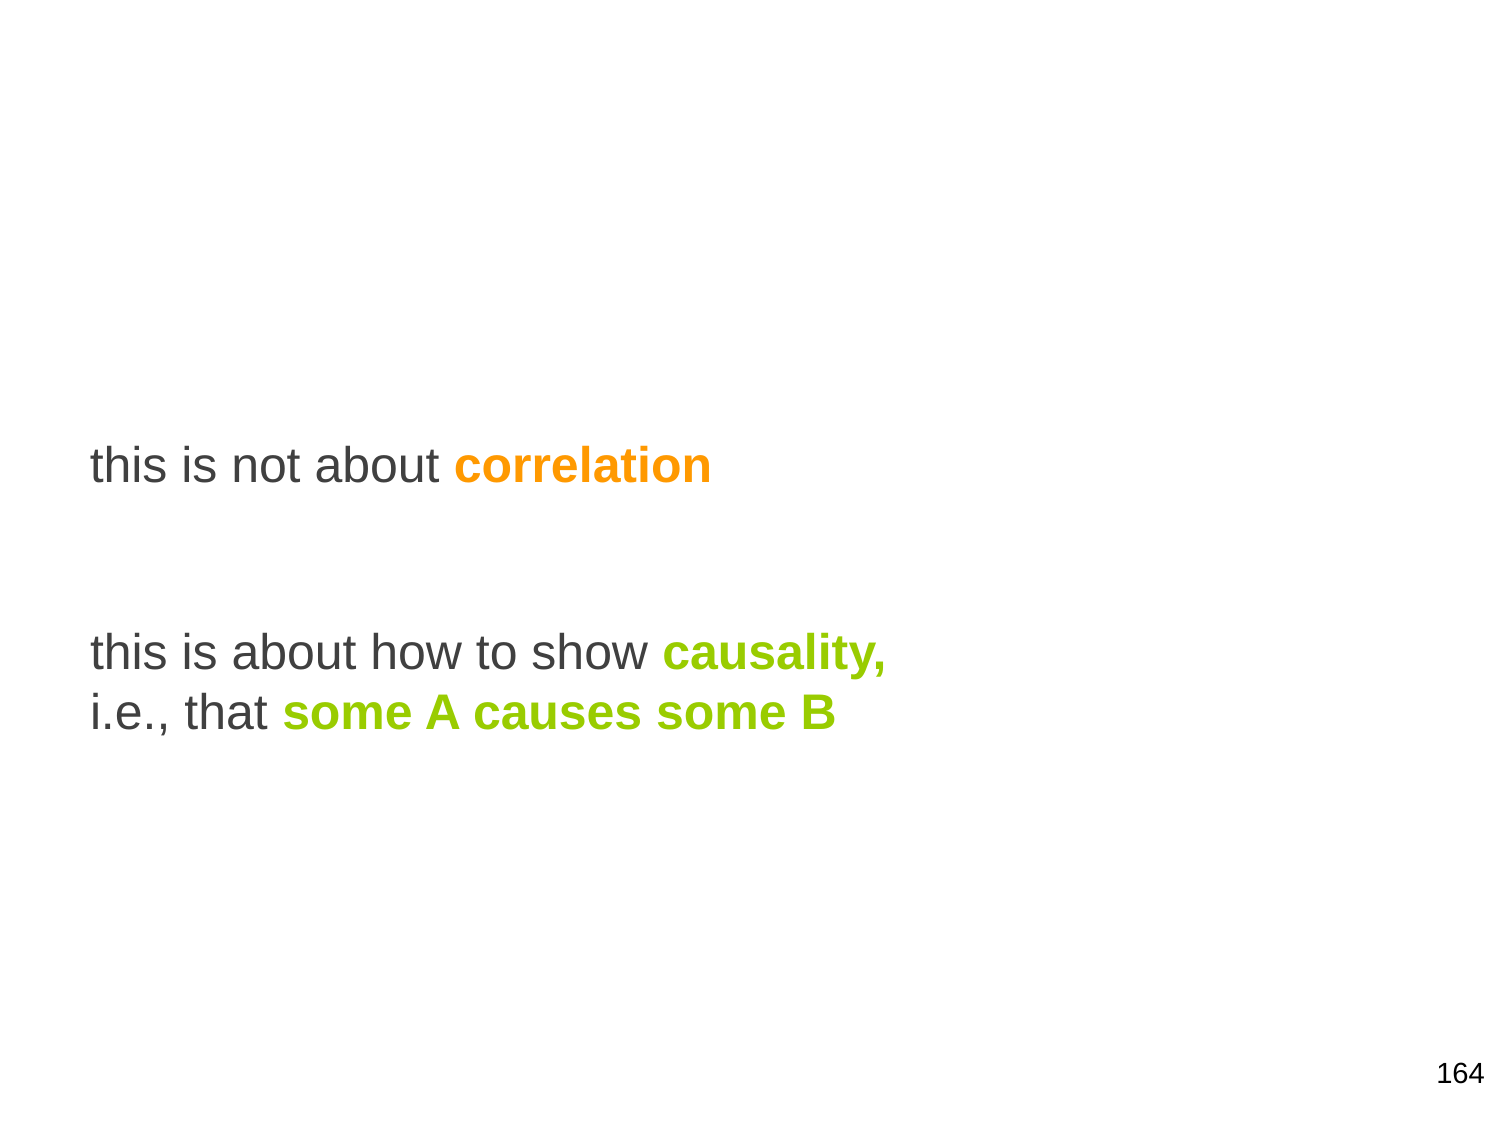

this is not about correlation

this is about how to show causality,
i.e., that some A causes some B
164